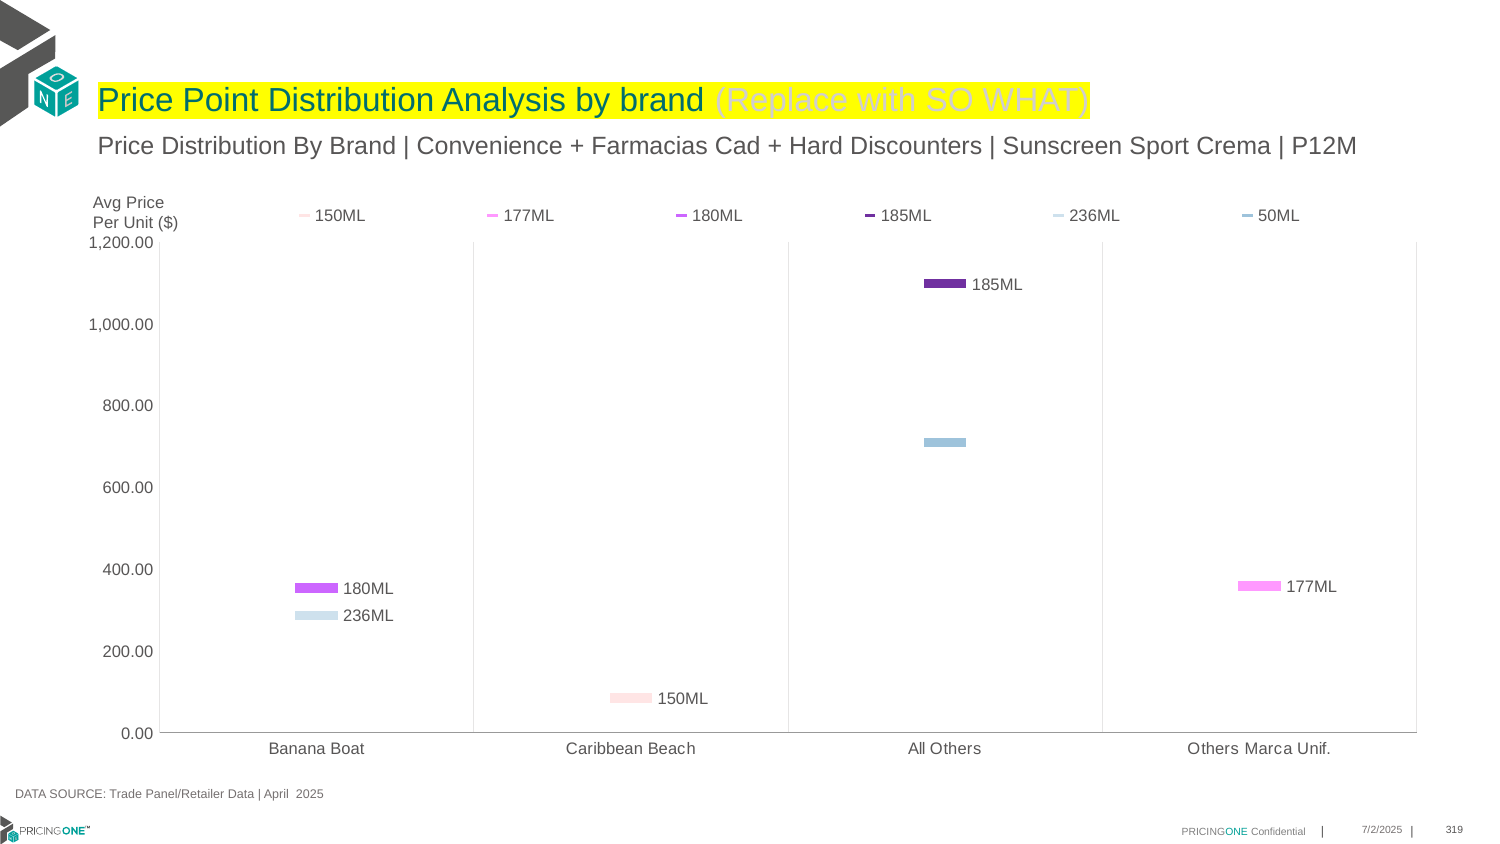

# Price Point Distribution Analysis by brand (Replace with SO WHAT)
Price Distribution By Brand | Convenience + Farmacias Cad + Hard Discounters | Sunscreen Sport Crema | P12M

### Chart

| Category | 150ML | 177ML | 180ML | 185ML | 236ML | 50ML |
|---|---|---|---|---|---|---|
| Banana Boat | None | None | 353.7306 | None | 286.198 | None |
| Caribbean Beach | 84.5476 | None | None | None | None | None |
| All Others | None | None | None | 1097.7191 | None | 709.92 |
| Others Marca Unif. | None | 358.5731 | None | None | None | None |
Avg Price
Per Unit ($)
DATA SOURCE: Trade Panel/Retailer Data | April  2025
7/2/2025
319